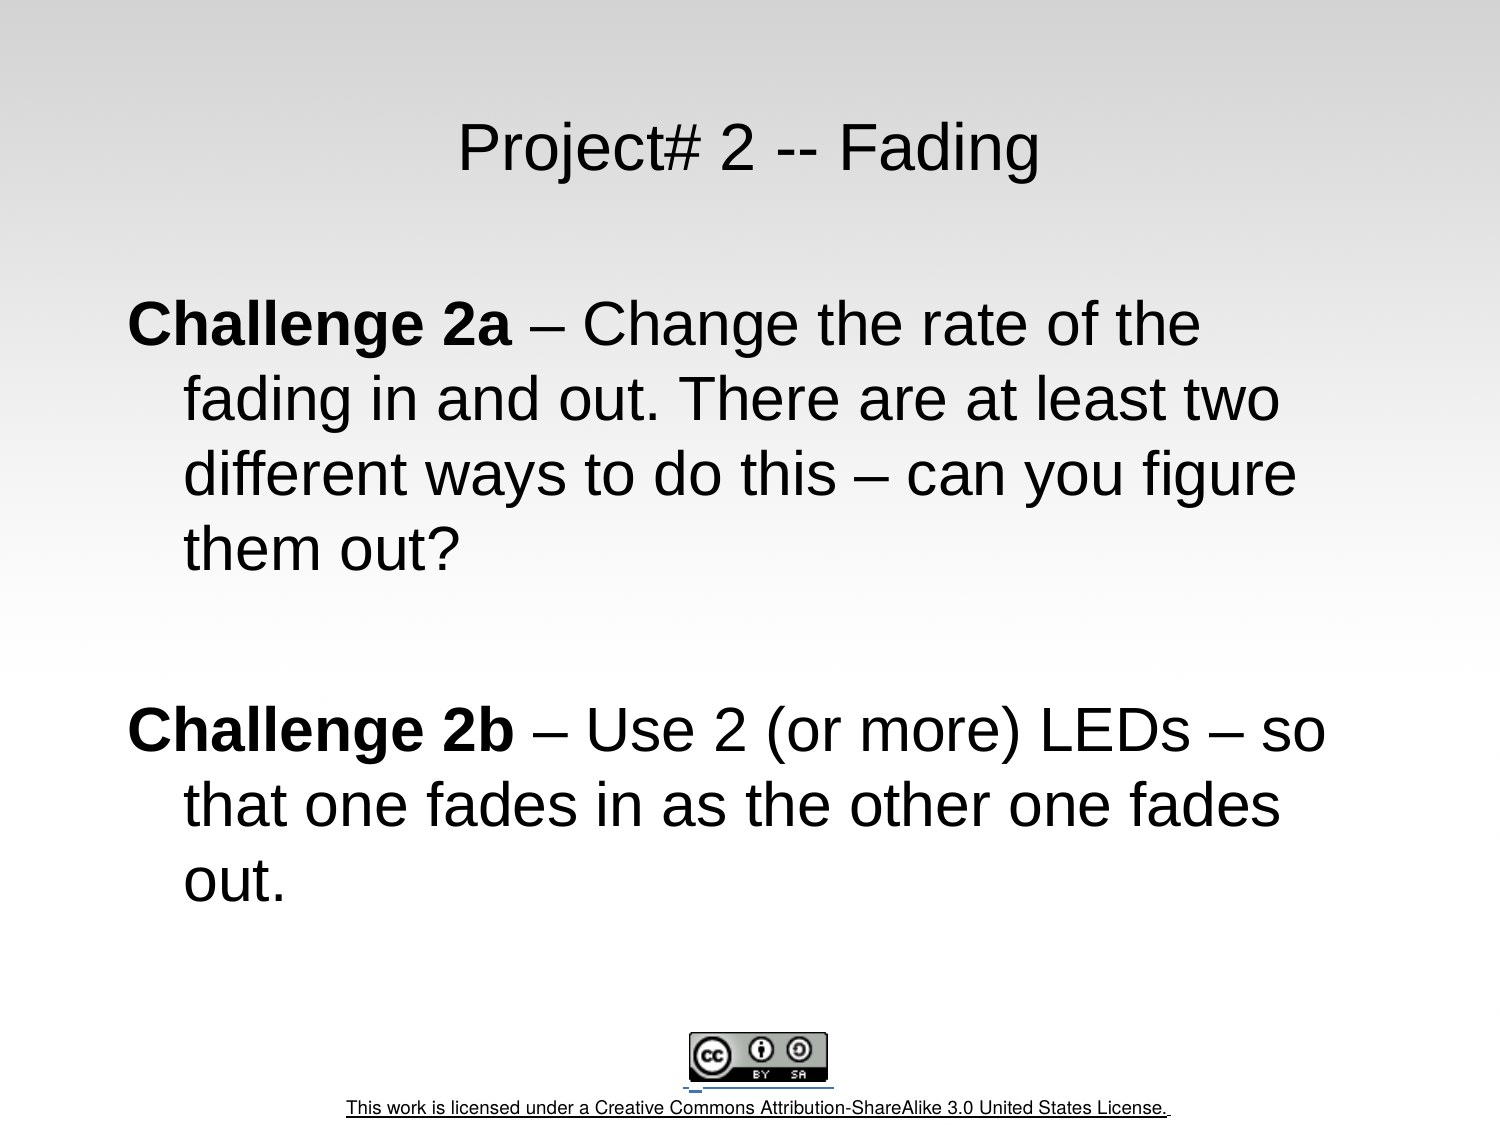

# Project# 2 -- Fading
Challenge 2a – Change the rate of the fading in and out. There are at least two different ways to do this – can you figure them out?

Challenge 2b – Use 2 (or more) LEDs – so that one fades in as the other one fades out.